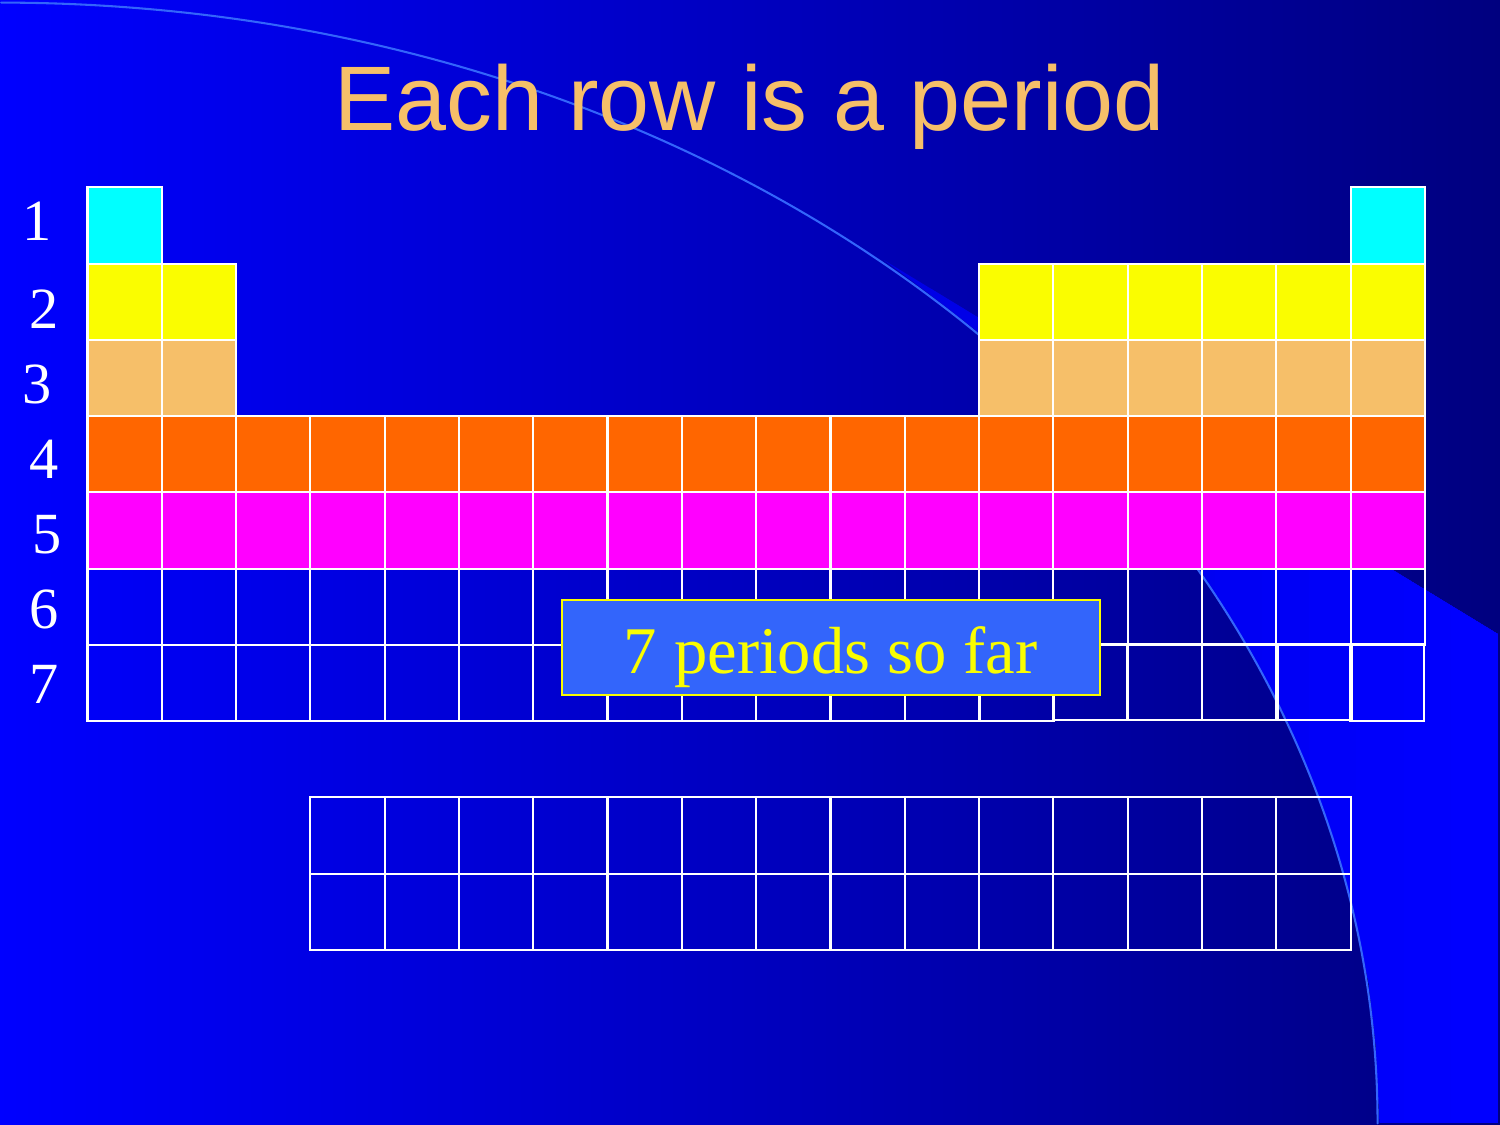

Each row is a period
1

2

3

4

5

6

7 periods so far
7